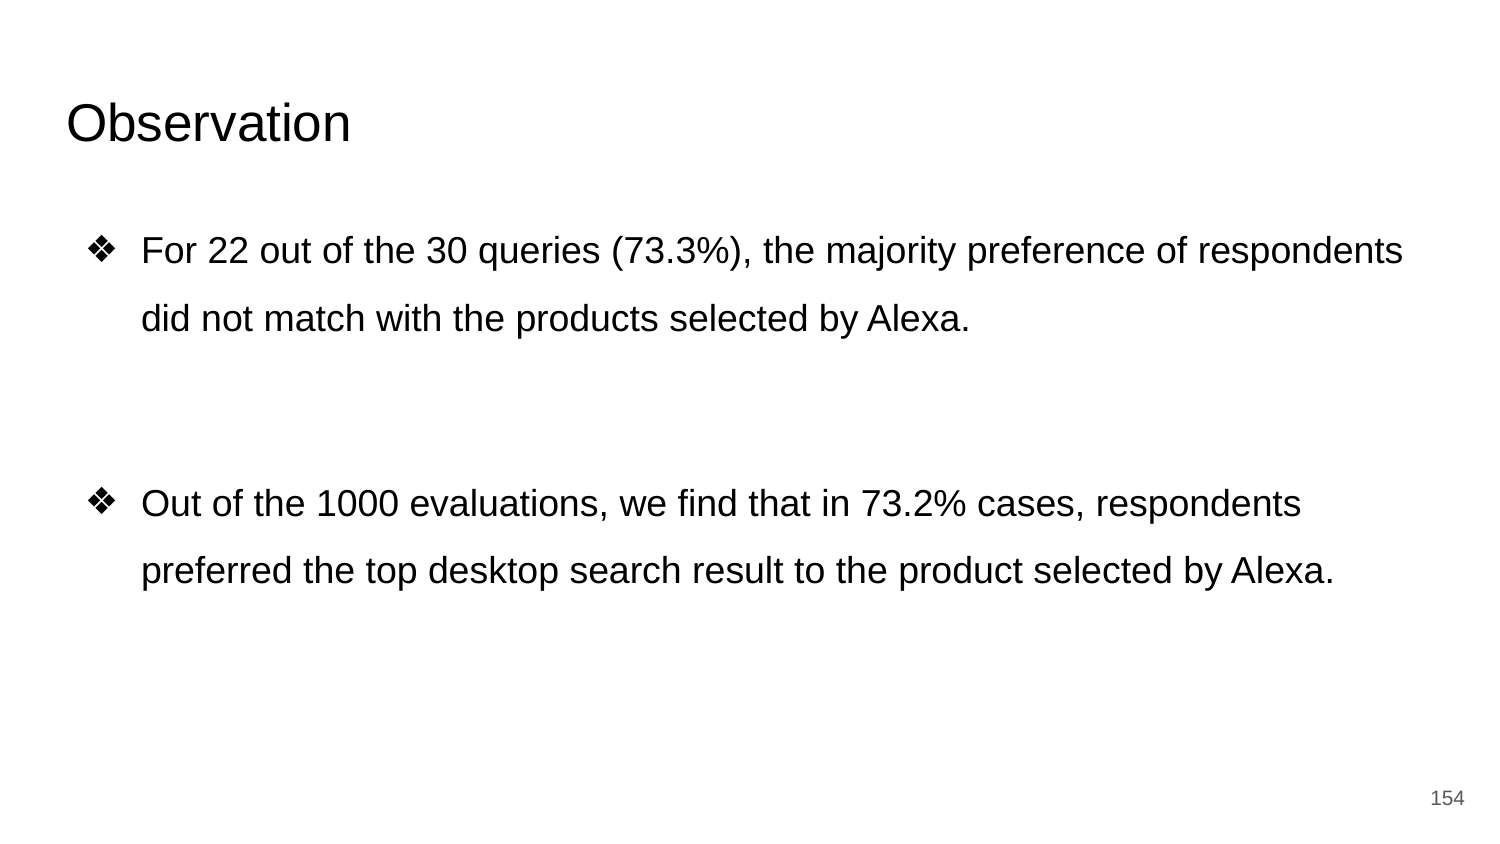

# Observation
For 22 out of the 30 queries (73.3%), the majority preference of respondents did not match with the products selected by Alexa.

Out of the 1000 evaluations, we find that in 73.2% cases, respondents preferred the top desktop search result to the product selected by Alexa.
154